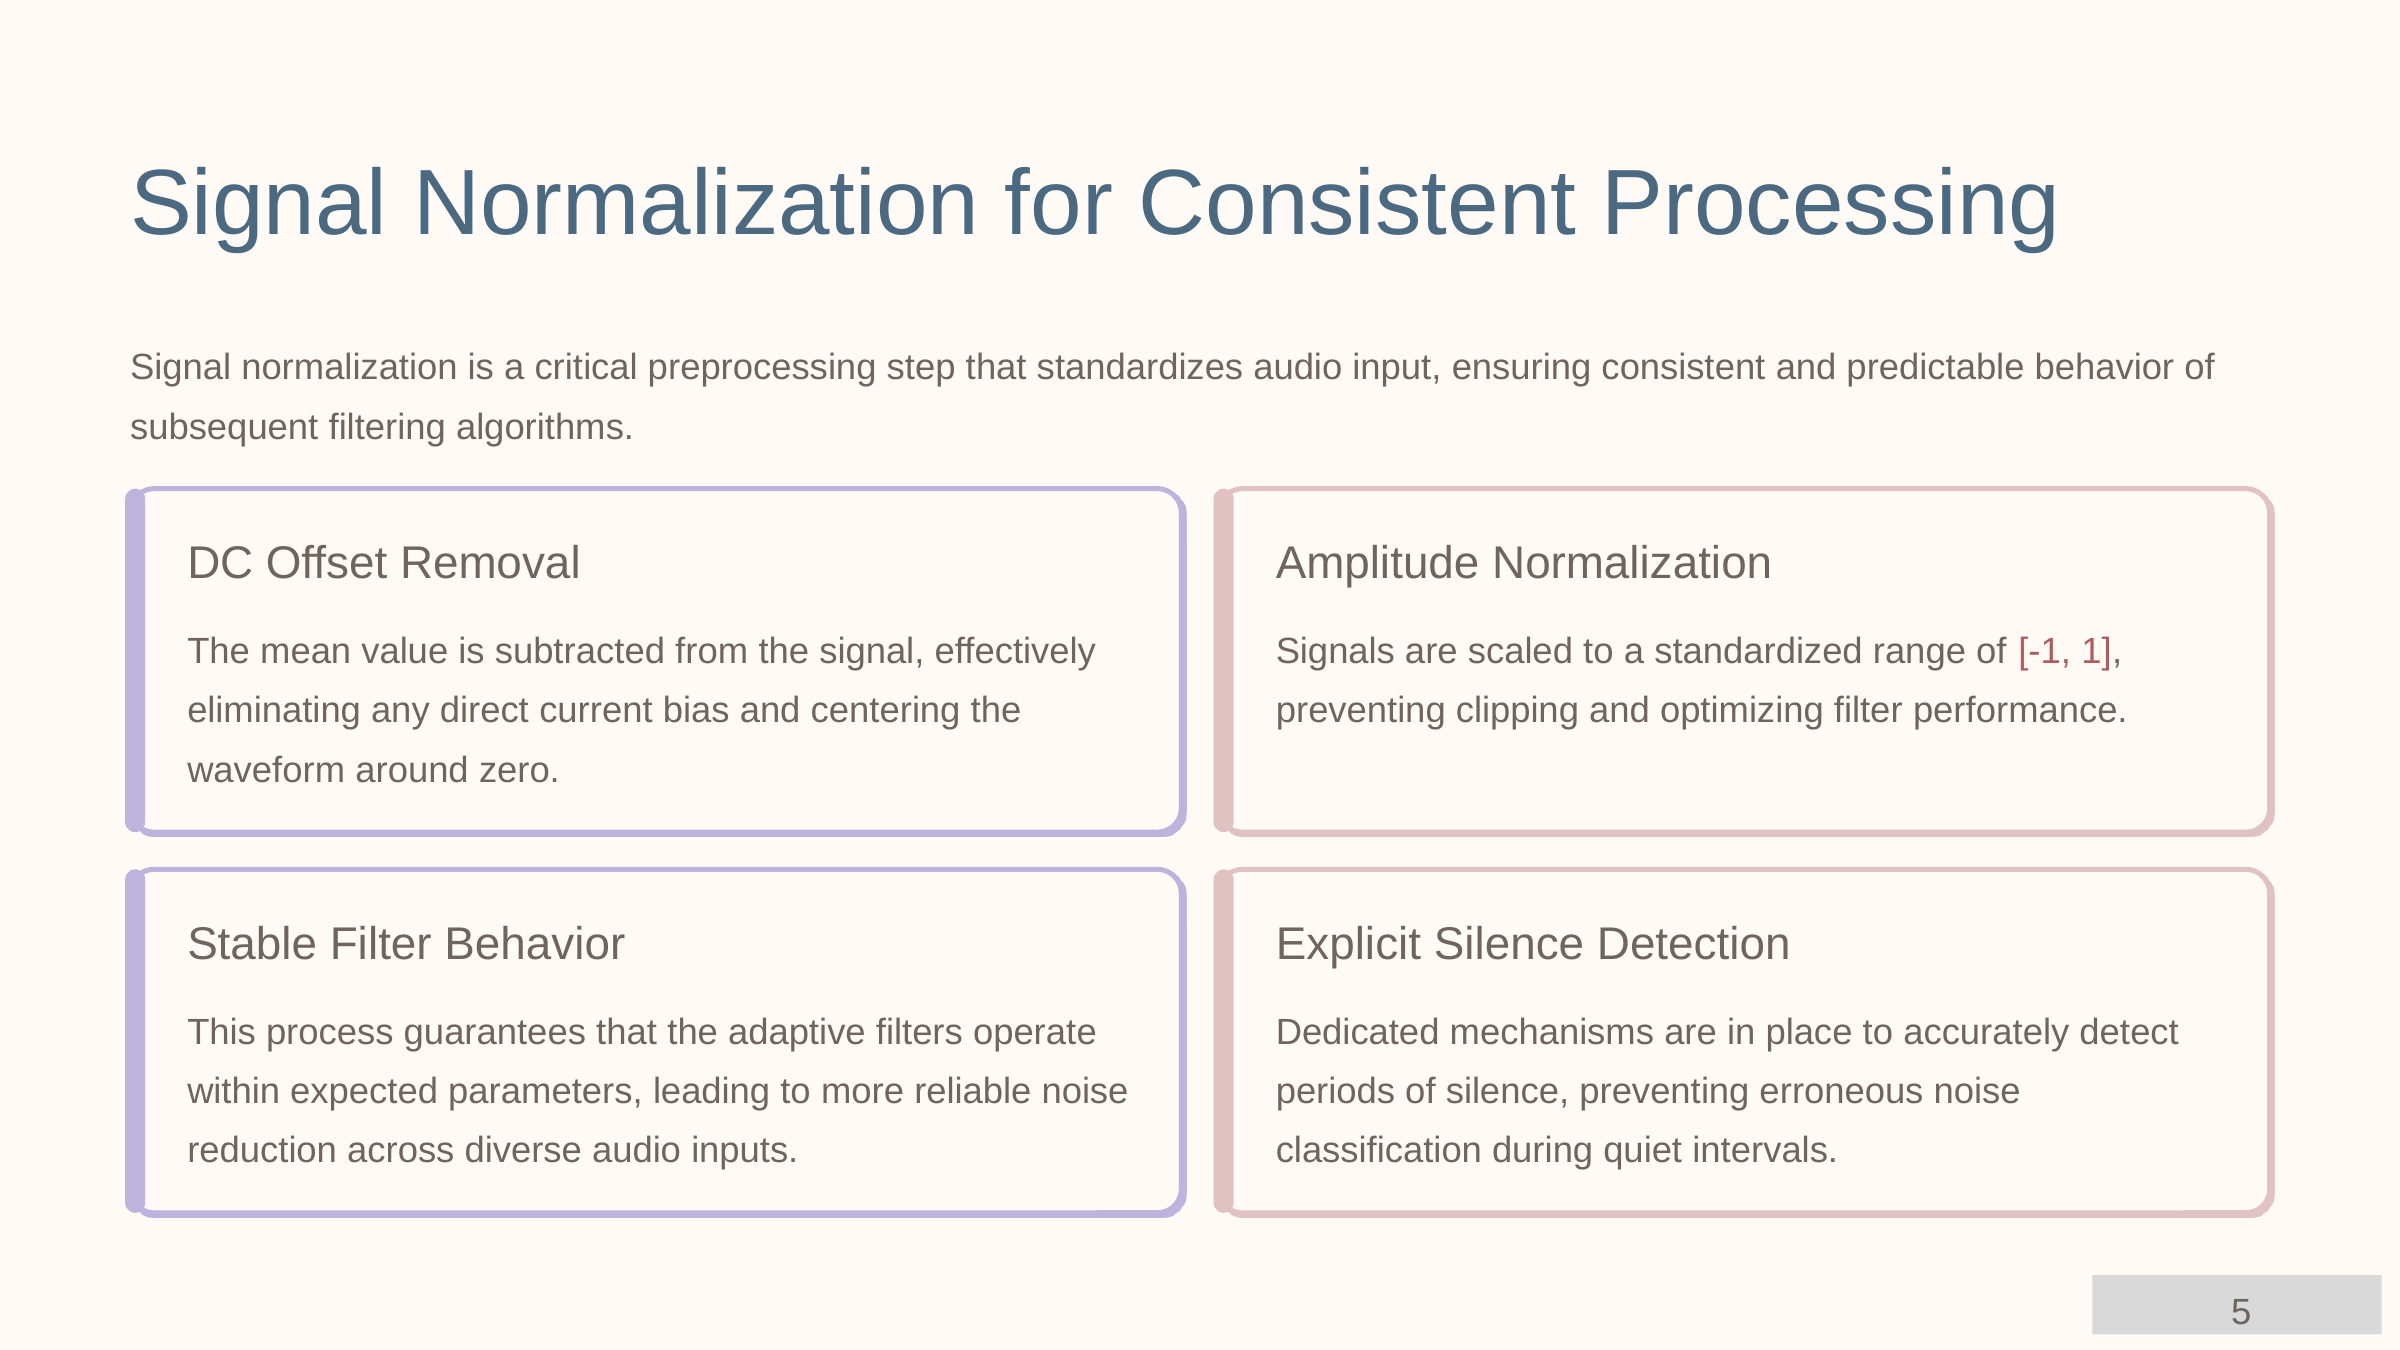

Signal Normalization for Consistent Processing
Signal normalization is a critical preprocessing step that standardizes audio input, ensuring consistent and predictable behavior of subsequent filtering algorithms.

DC Offset Removal
Amplitude Normalization
The mean value is subtracted from the signal, effectively eliminating any direct current bias and centering the waveform around zero.
Signals are scaled to a standardized range of [-1, 1], preventing clipping and optimizing filter performance.

Stable Filter Behavior
Explicit Silence Detection
This process guarantees that the adaptive filters operate within expected parameters, leading to more reliable noise reduction across diverse audio inputs.
Dedicated mechanisms are in place to accurately detect periods of silence, preventing erroneous noise classification during quiet intervals.
5